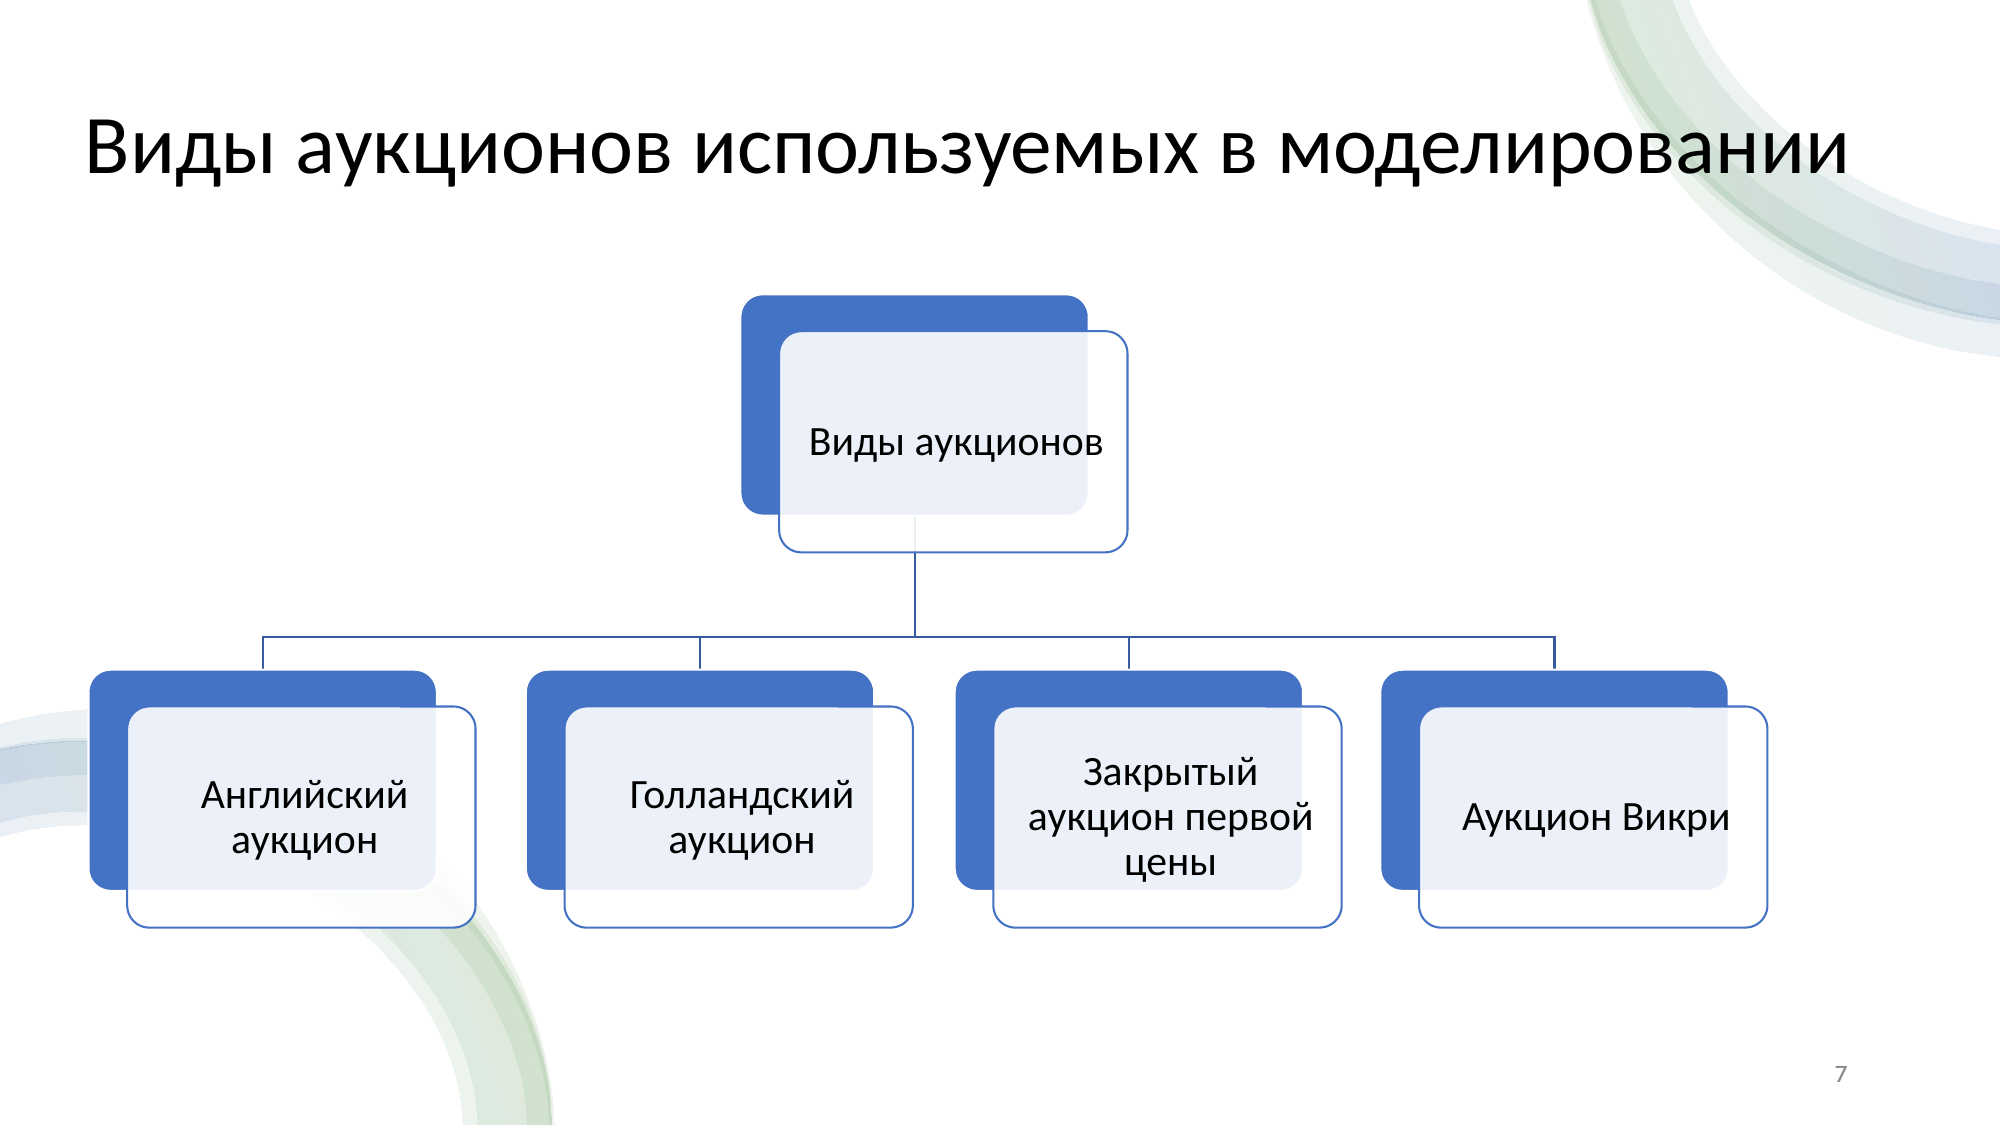

# Виды аукционов используемых в моделировании
Виды аукционов
Английский аукцион
Голландский аукцион
Закрытый аукцион первой цены
Аукцион Викри

7
7